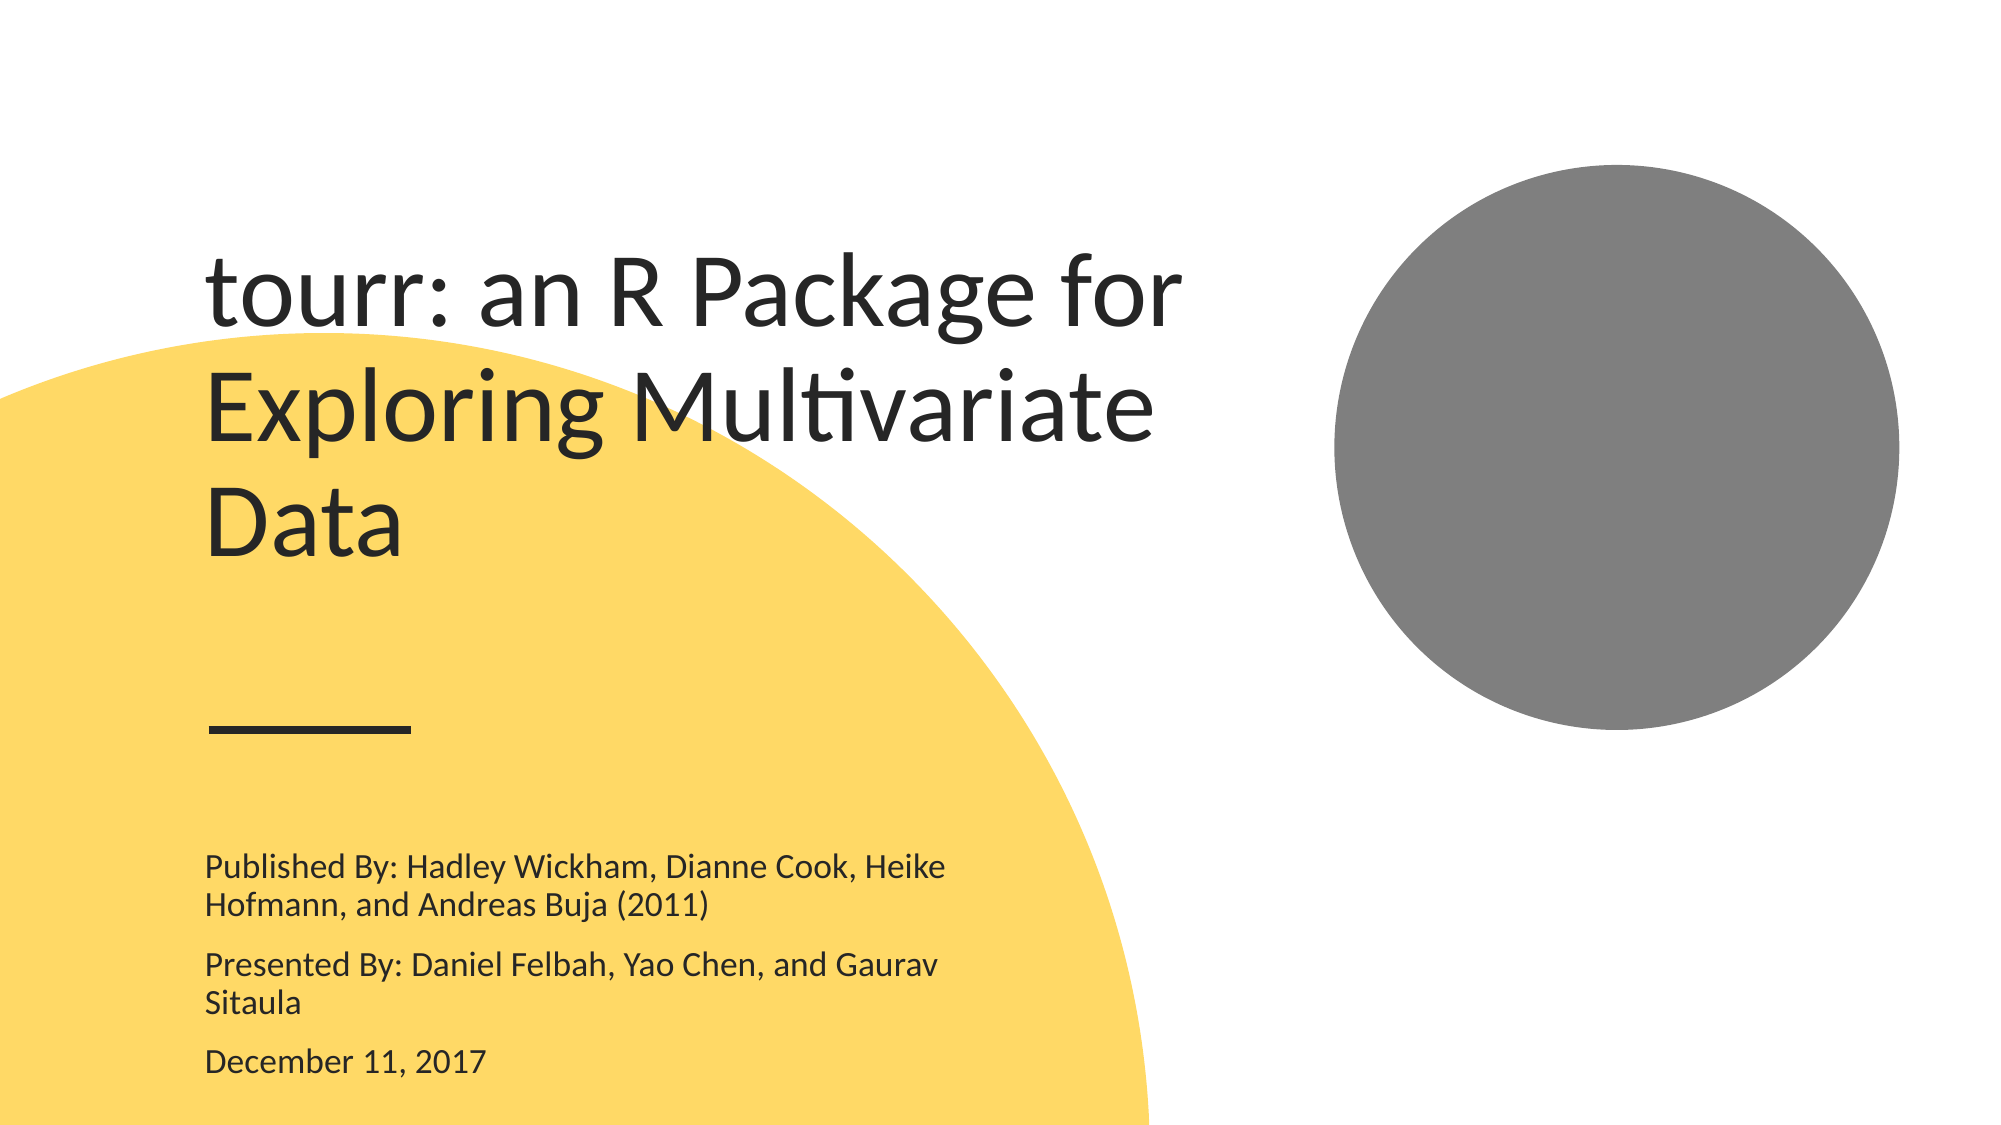

# tourr: an R Package for Exploring Multivariate Data

Published By: Hadley Wickham, Dianne Cook, Heike Hofmann, and Andreas Buja (2011)
Presented By: Daniel Felbah, Yao Chen, and Gaurav Sitaula
December 11, 2017